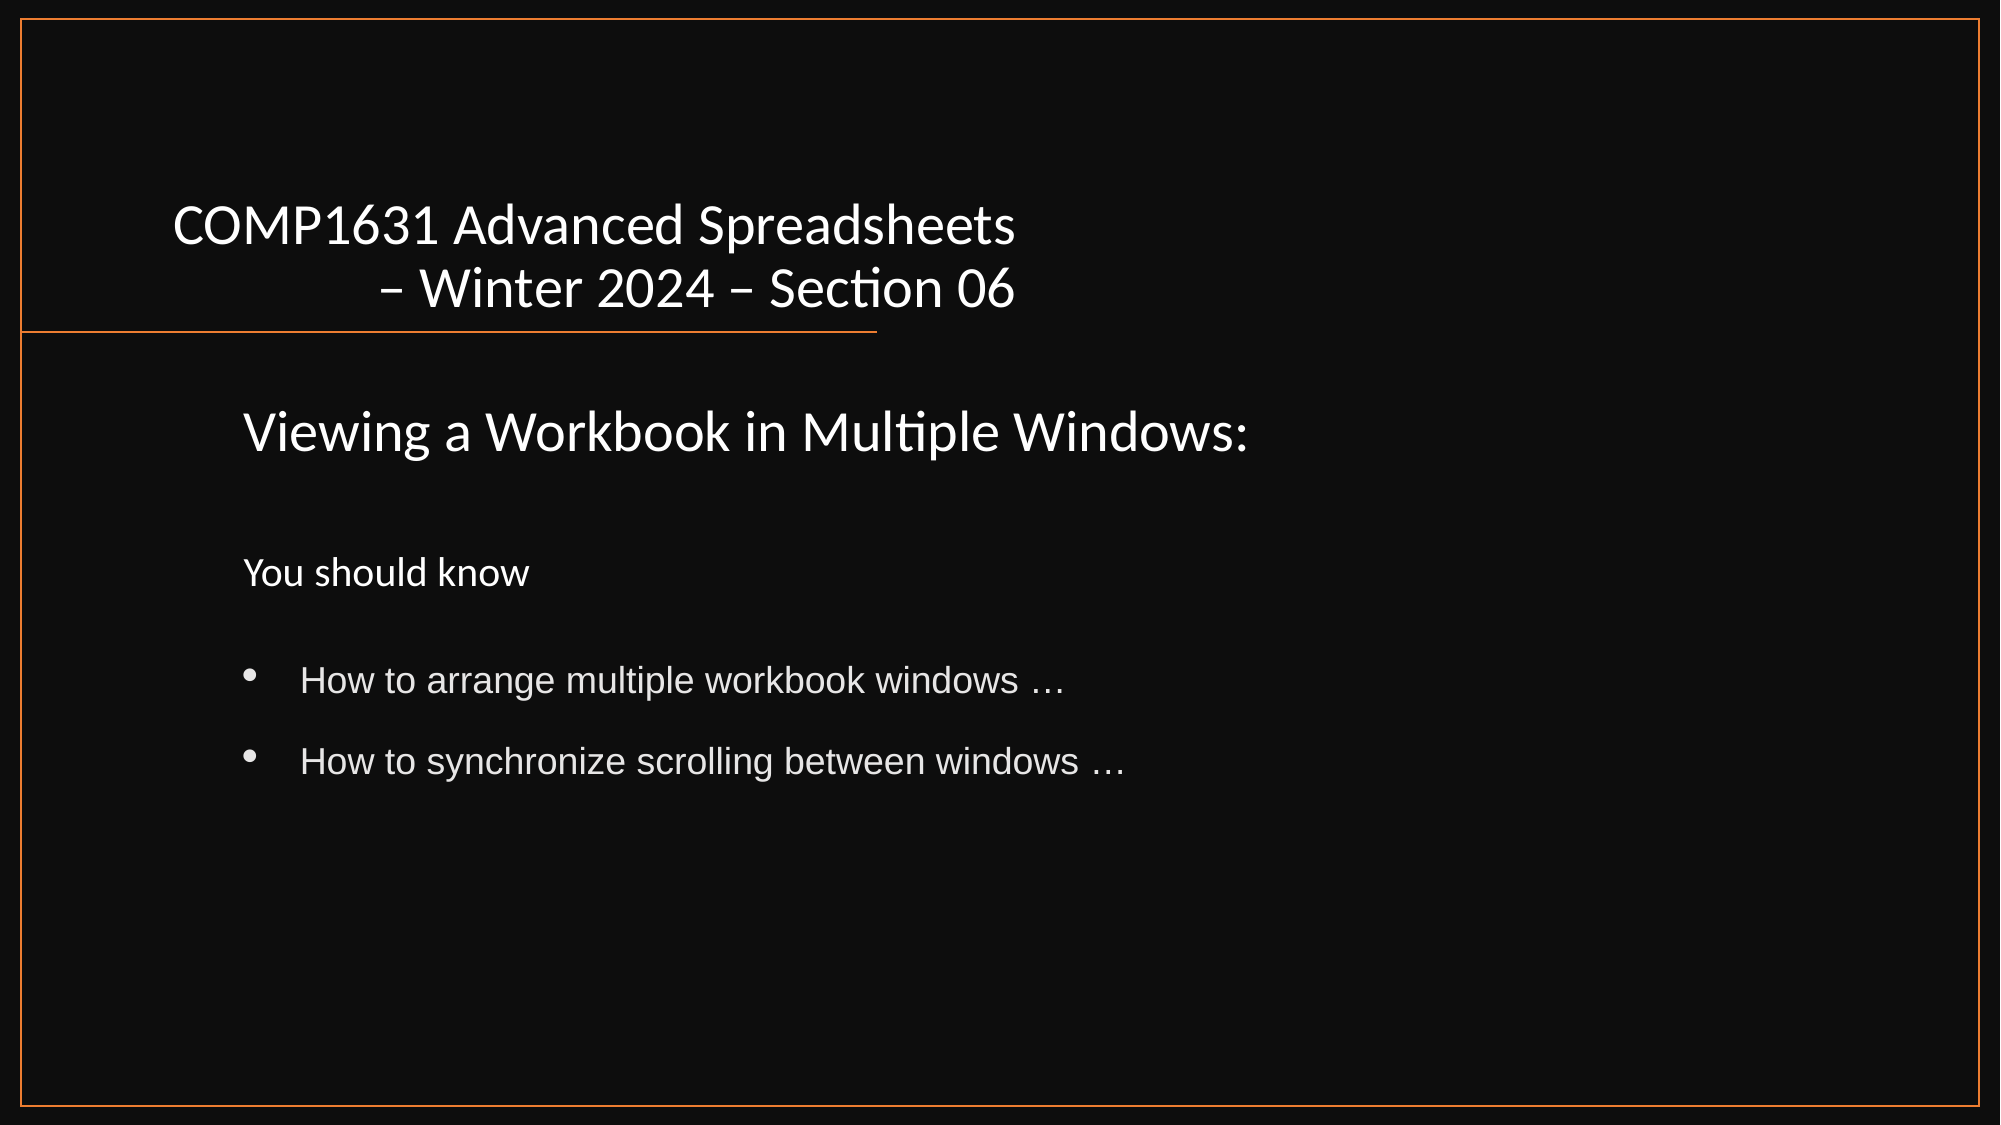

# COMP1631 Advanced Spreadsheets – Winter 2024 – Section 06
Viewing a Workbook in Multiple Windows:

You should know

How to arrange multiple workbook windows …

How to synchronize scrolling between windows …